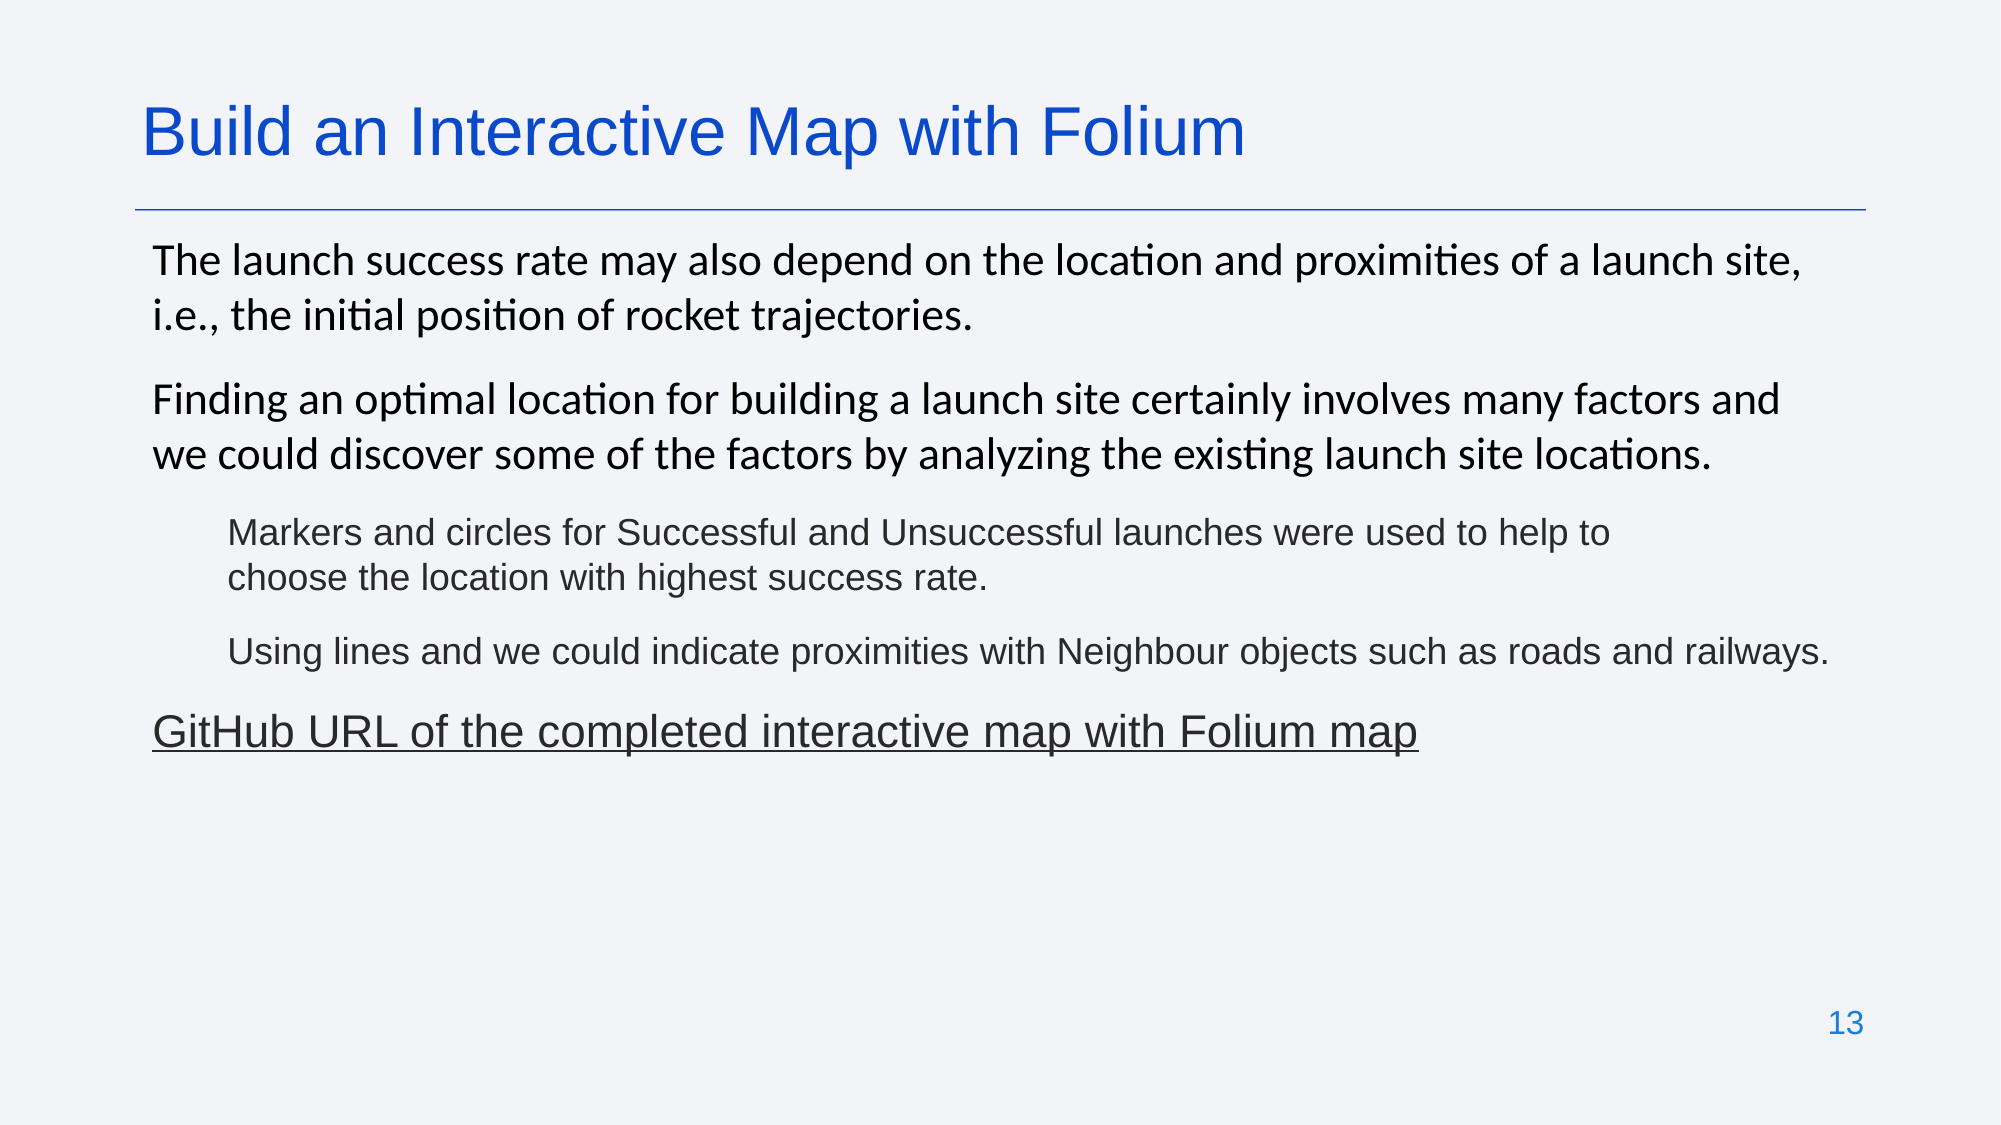

Build an Interactive Map with Folium
The launch success rate may also depend on the location and proximities of a launch site, i.e., the initial position of rocket trajectories.
Finding an optimal location for building a launch site certainly involves many factors and we could discover some of the factors by analyzing the existing launch site locations.
Markers and circles for Successful and Unsuccessful launches were used to help to choose the location with highest success rate.
Using lines and we could indicate proximities with Neighbour objects such as roads and railways.
GitHub URL of the completed interactive map with Folium map

13